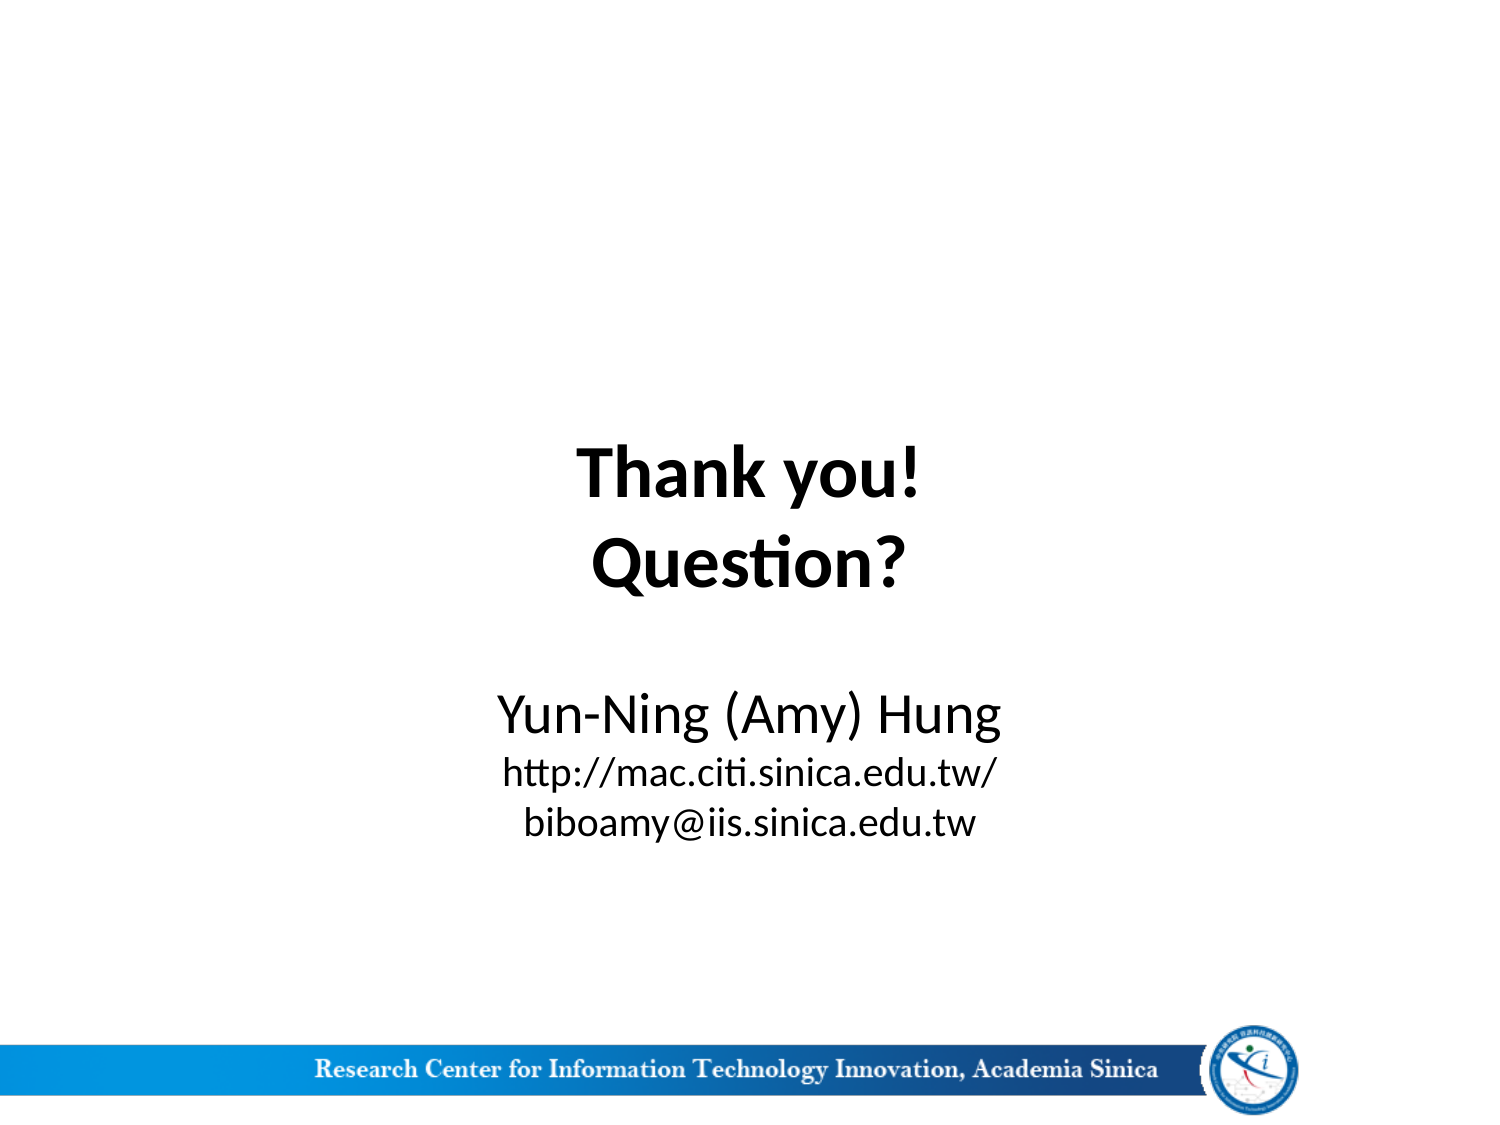

# Thank you! Question?
Yun-Ning (Amy) Hung
http://mac.citi.sinica.edu.tw/
biboamy@iis.sinica.edu.tw